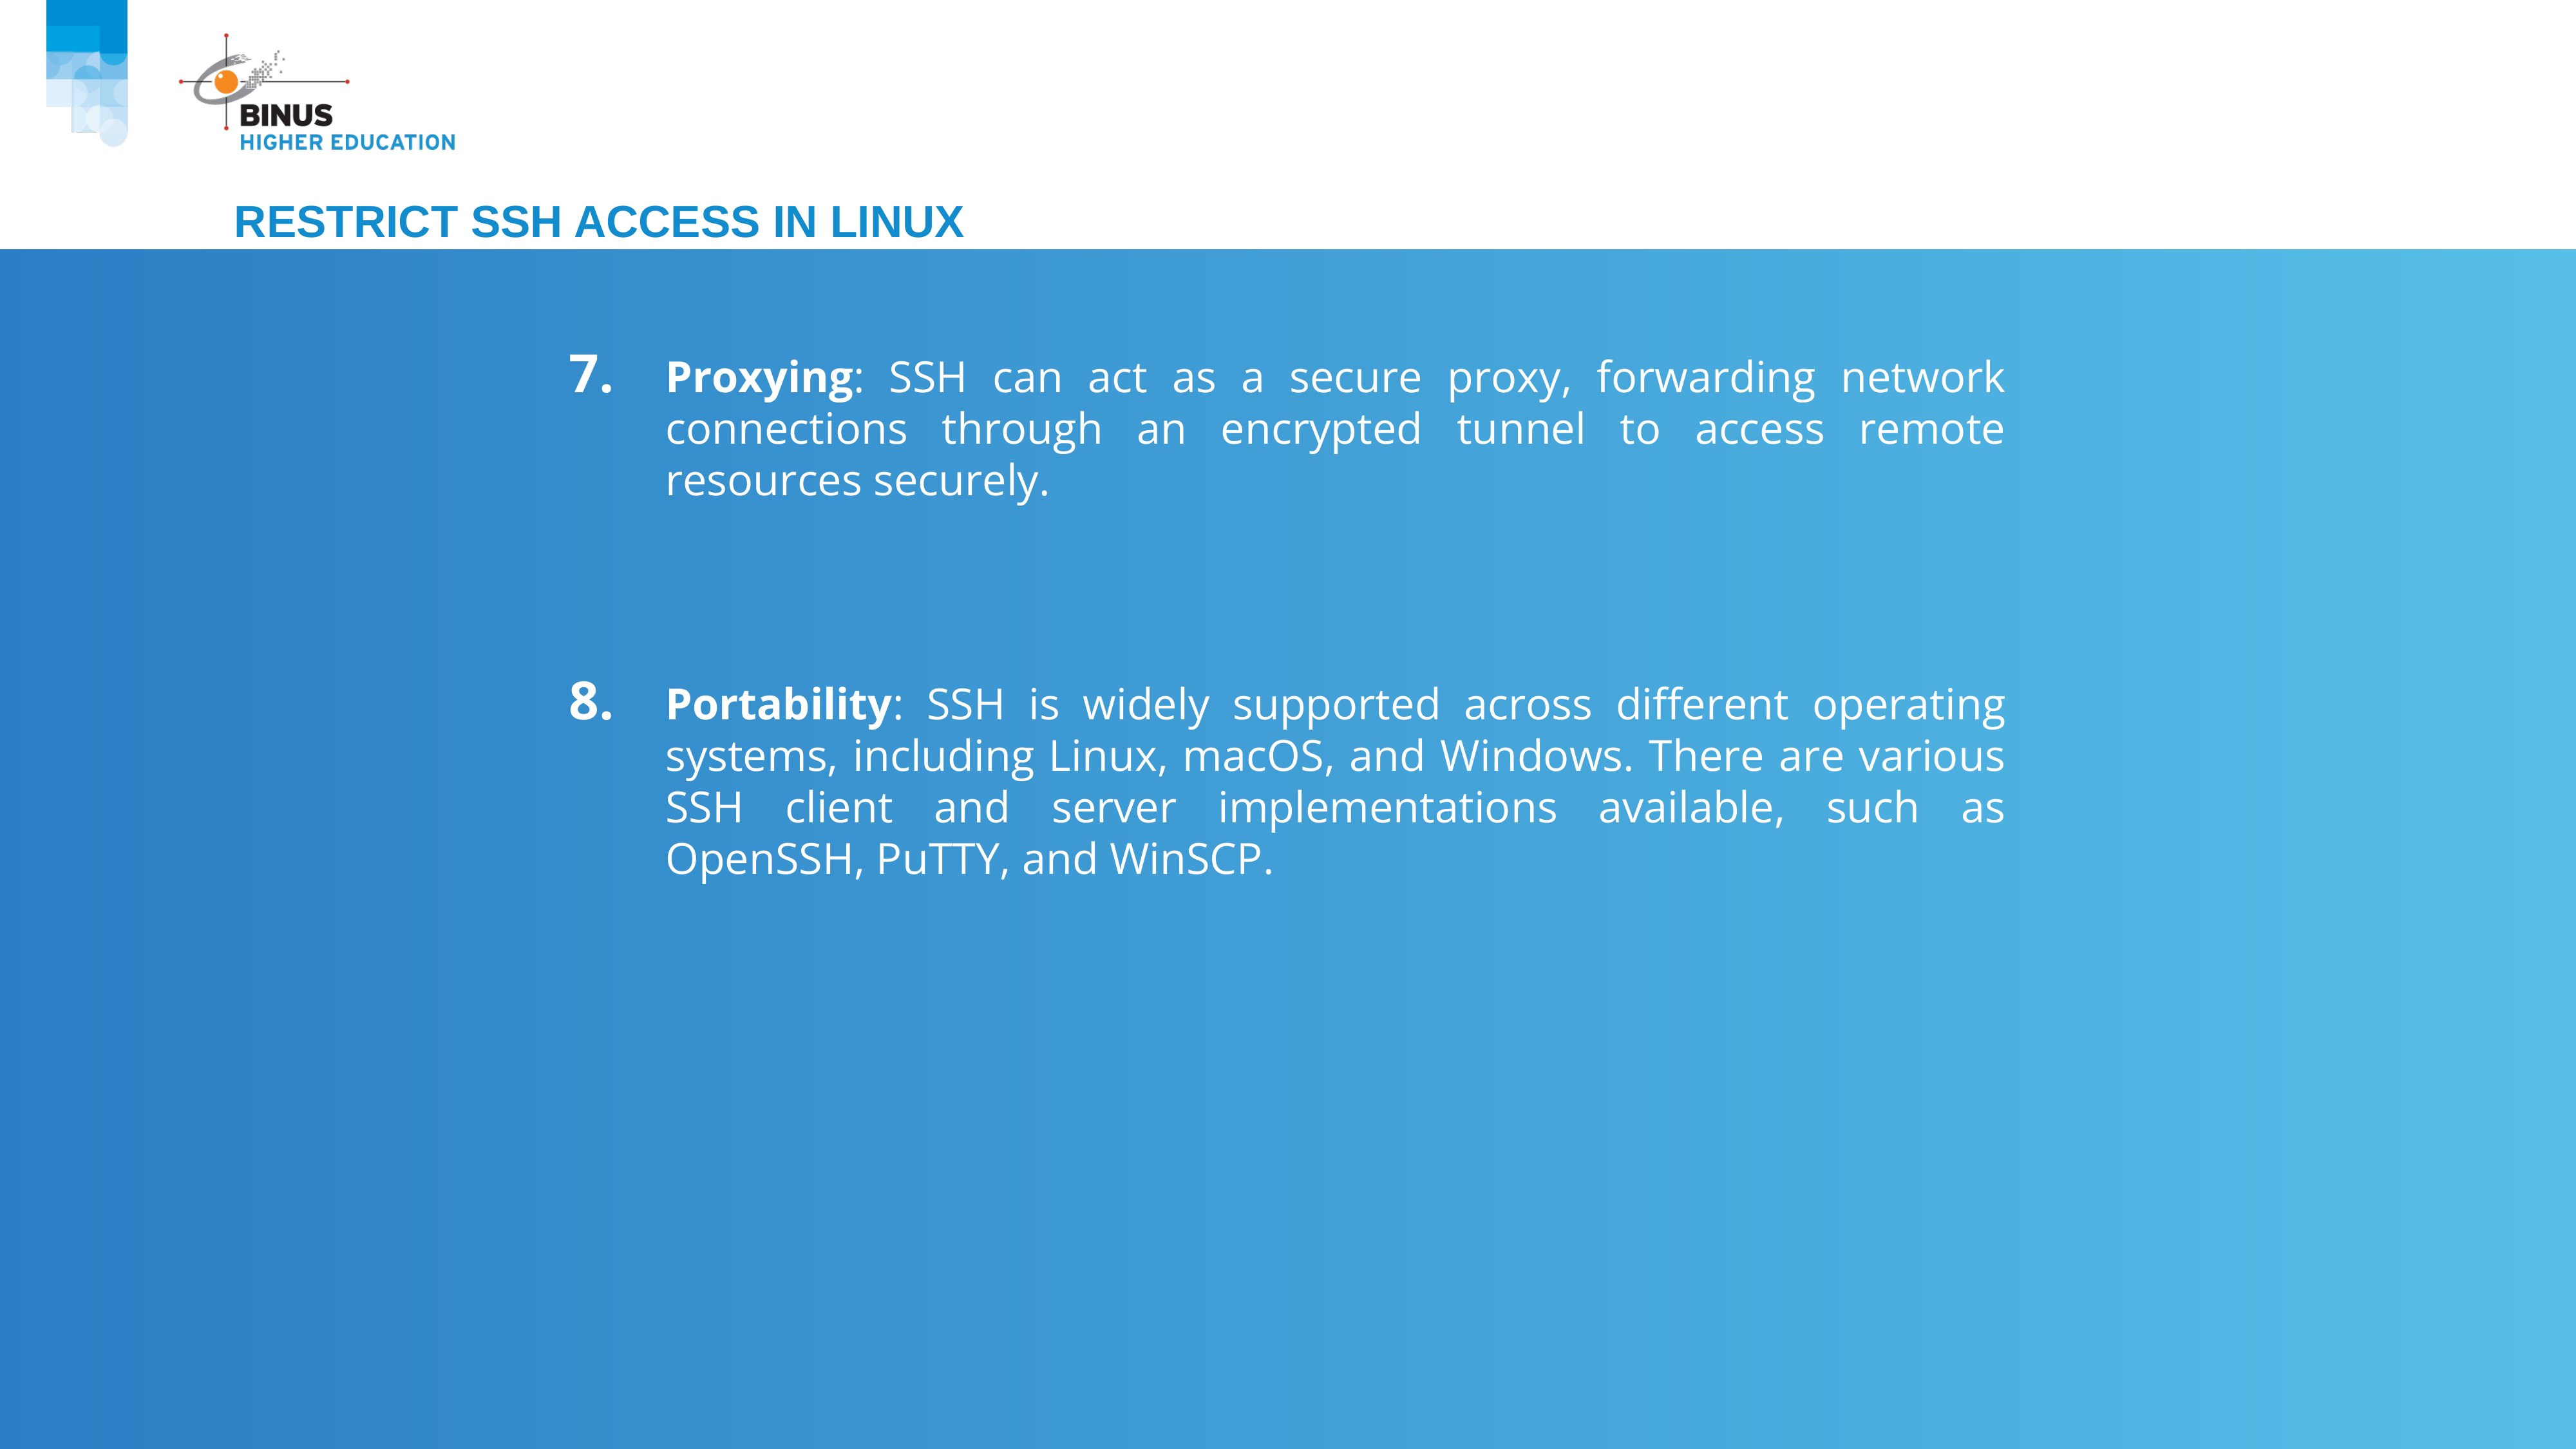

# Restrict SSH access in Linux

Proxying: SSH can act as a secure proxy, forwarding network connections through an encrypted tunnel to access remote resources securely.

Portability: SSH is widely supported across different operating systems, including Linux, macOS, and Windows. There are various SSH client and server implementations available, such as OpenSSH, PuTTY, and WinSCP.